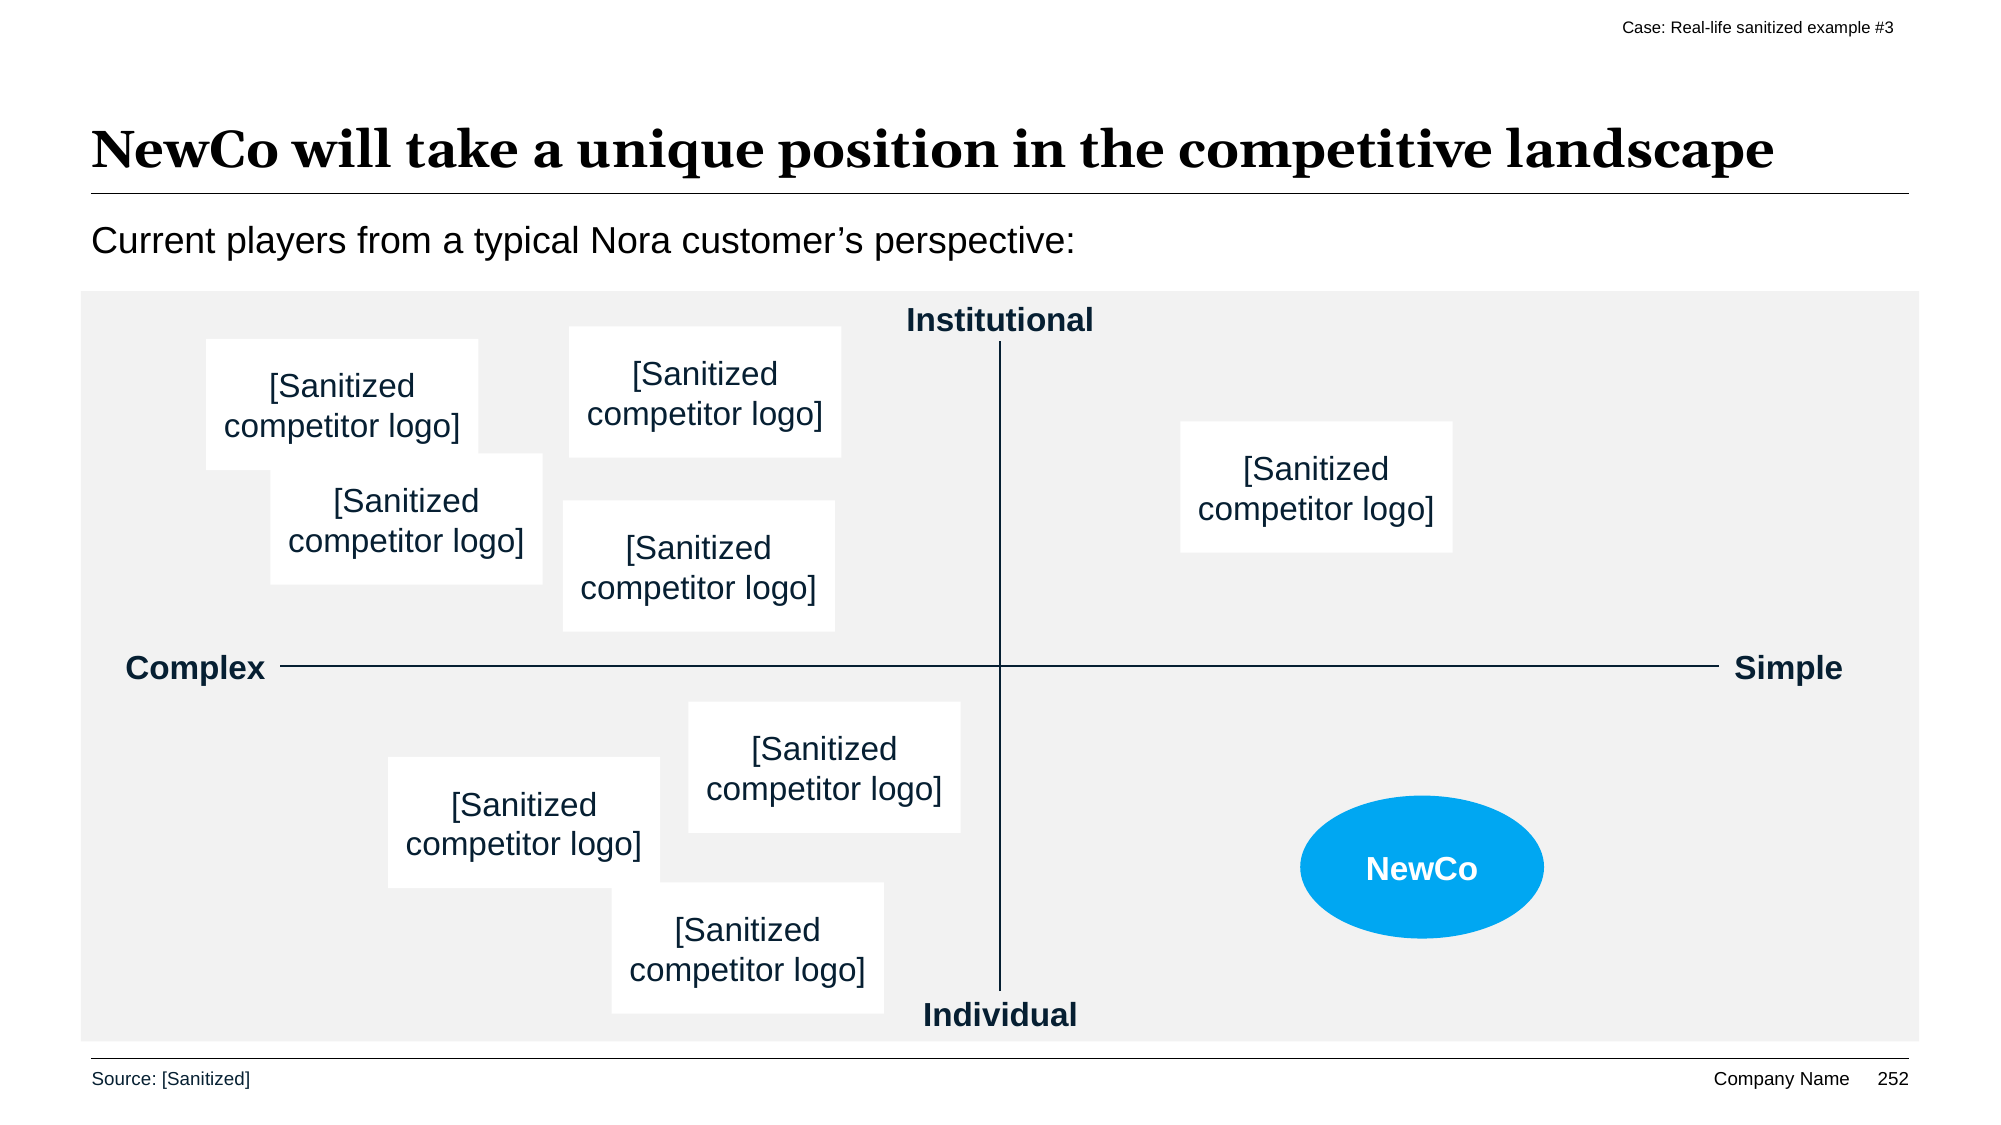

Case: Real-life sanitized example #3
# NewCo will take a unique position in the competitive landscape
Current players from a typical Nora customer’s perspective:

Institutional
[Sanitized competitor logo]
[Sanitized competitor logo]
[Sanitized competitor logo]
[Sanitized competitor logo]
[Sanitized competitor logo]
Complex
Simple
[Sanitized competitor logo]
[Sanitized competitor logo]
NewCo
[Sanitized competitor logo]
Individual
Source: [Sanitized]